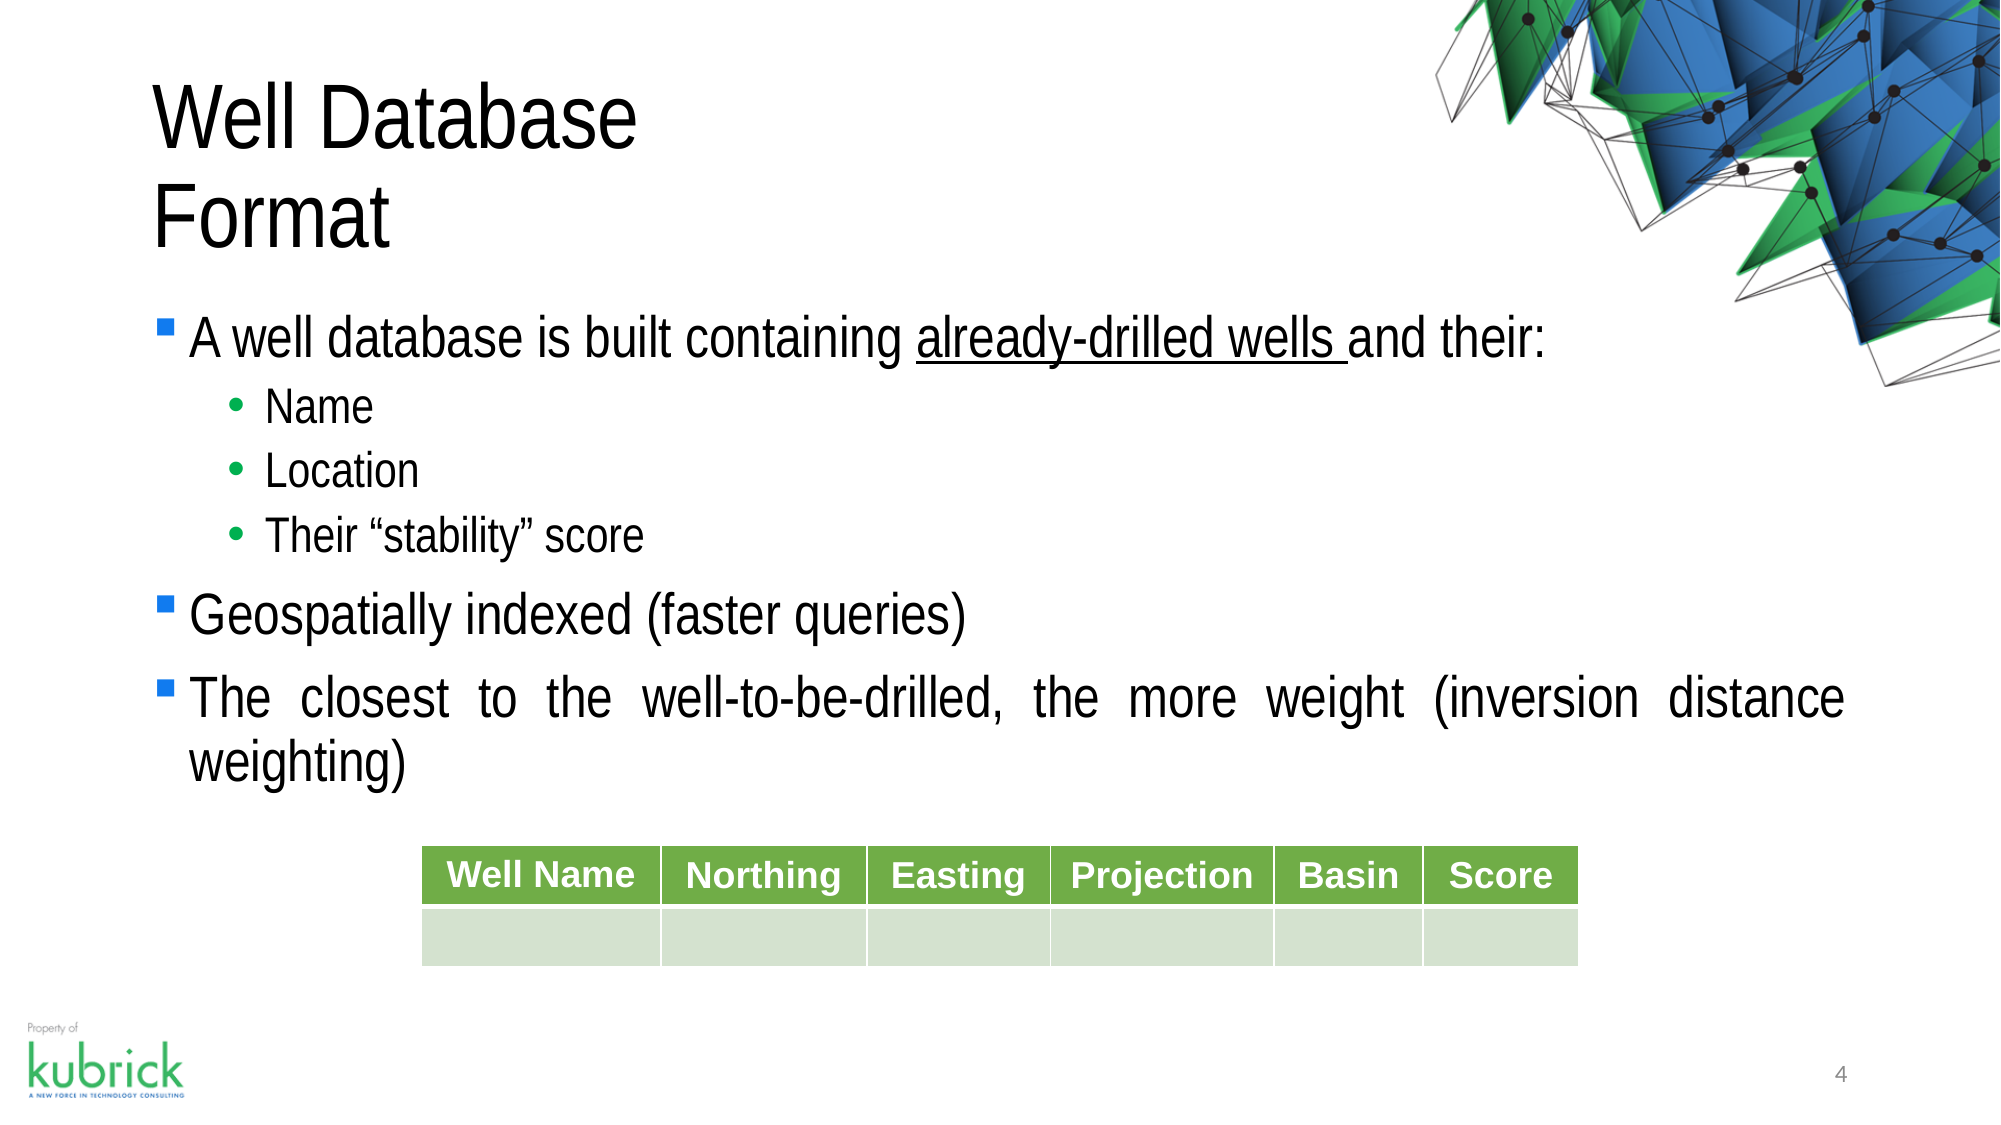

# Well Database Format
A well database is built containing already-drilled wells and their:
Name
Location
Their “stability” score
Geospatially indexed (faster queries)
The closest to the well-to-be-drilled, the more weight (inversion distance weighting)

| Well Name | Northing | Easting | Projection | Basin | Score |
| --- | --- | --- | --- | --- | --- |
|  |  |  |  |  |  |
4